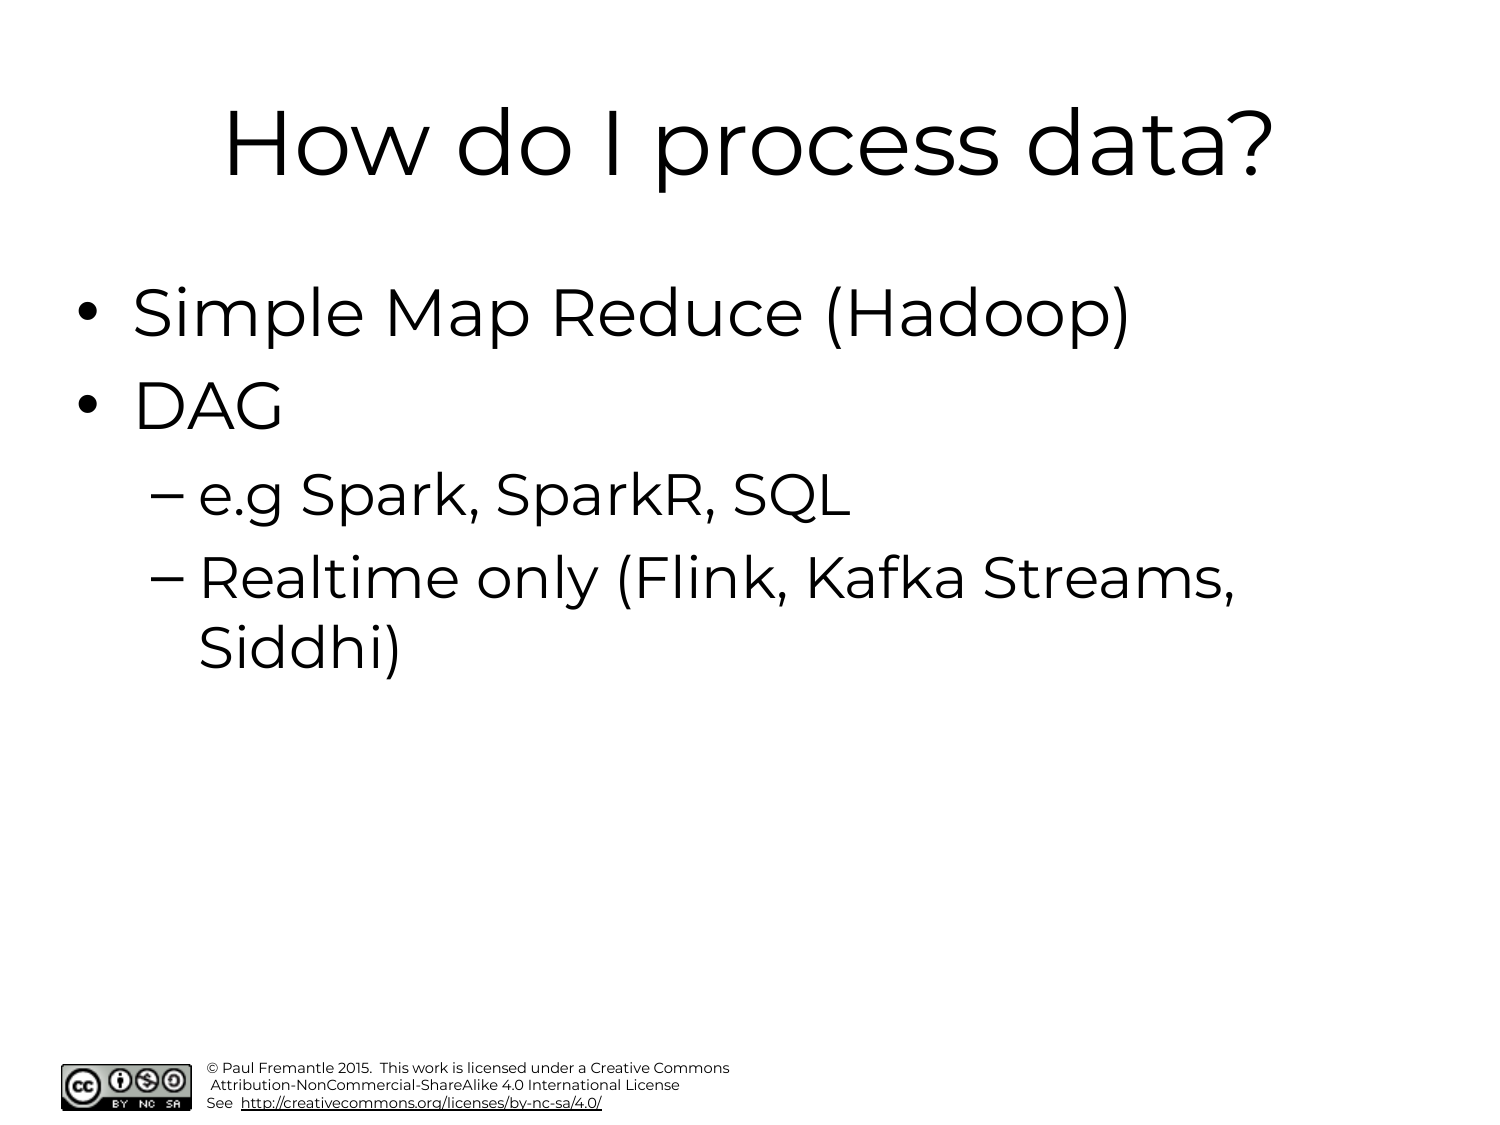

# How do I process data?
Simple Map Reduce (Hadoop)
DAG
e.g Spark, SparkR, SQL
Realtime only (Flink, Kafka Streams, Siddhi)